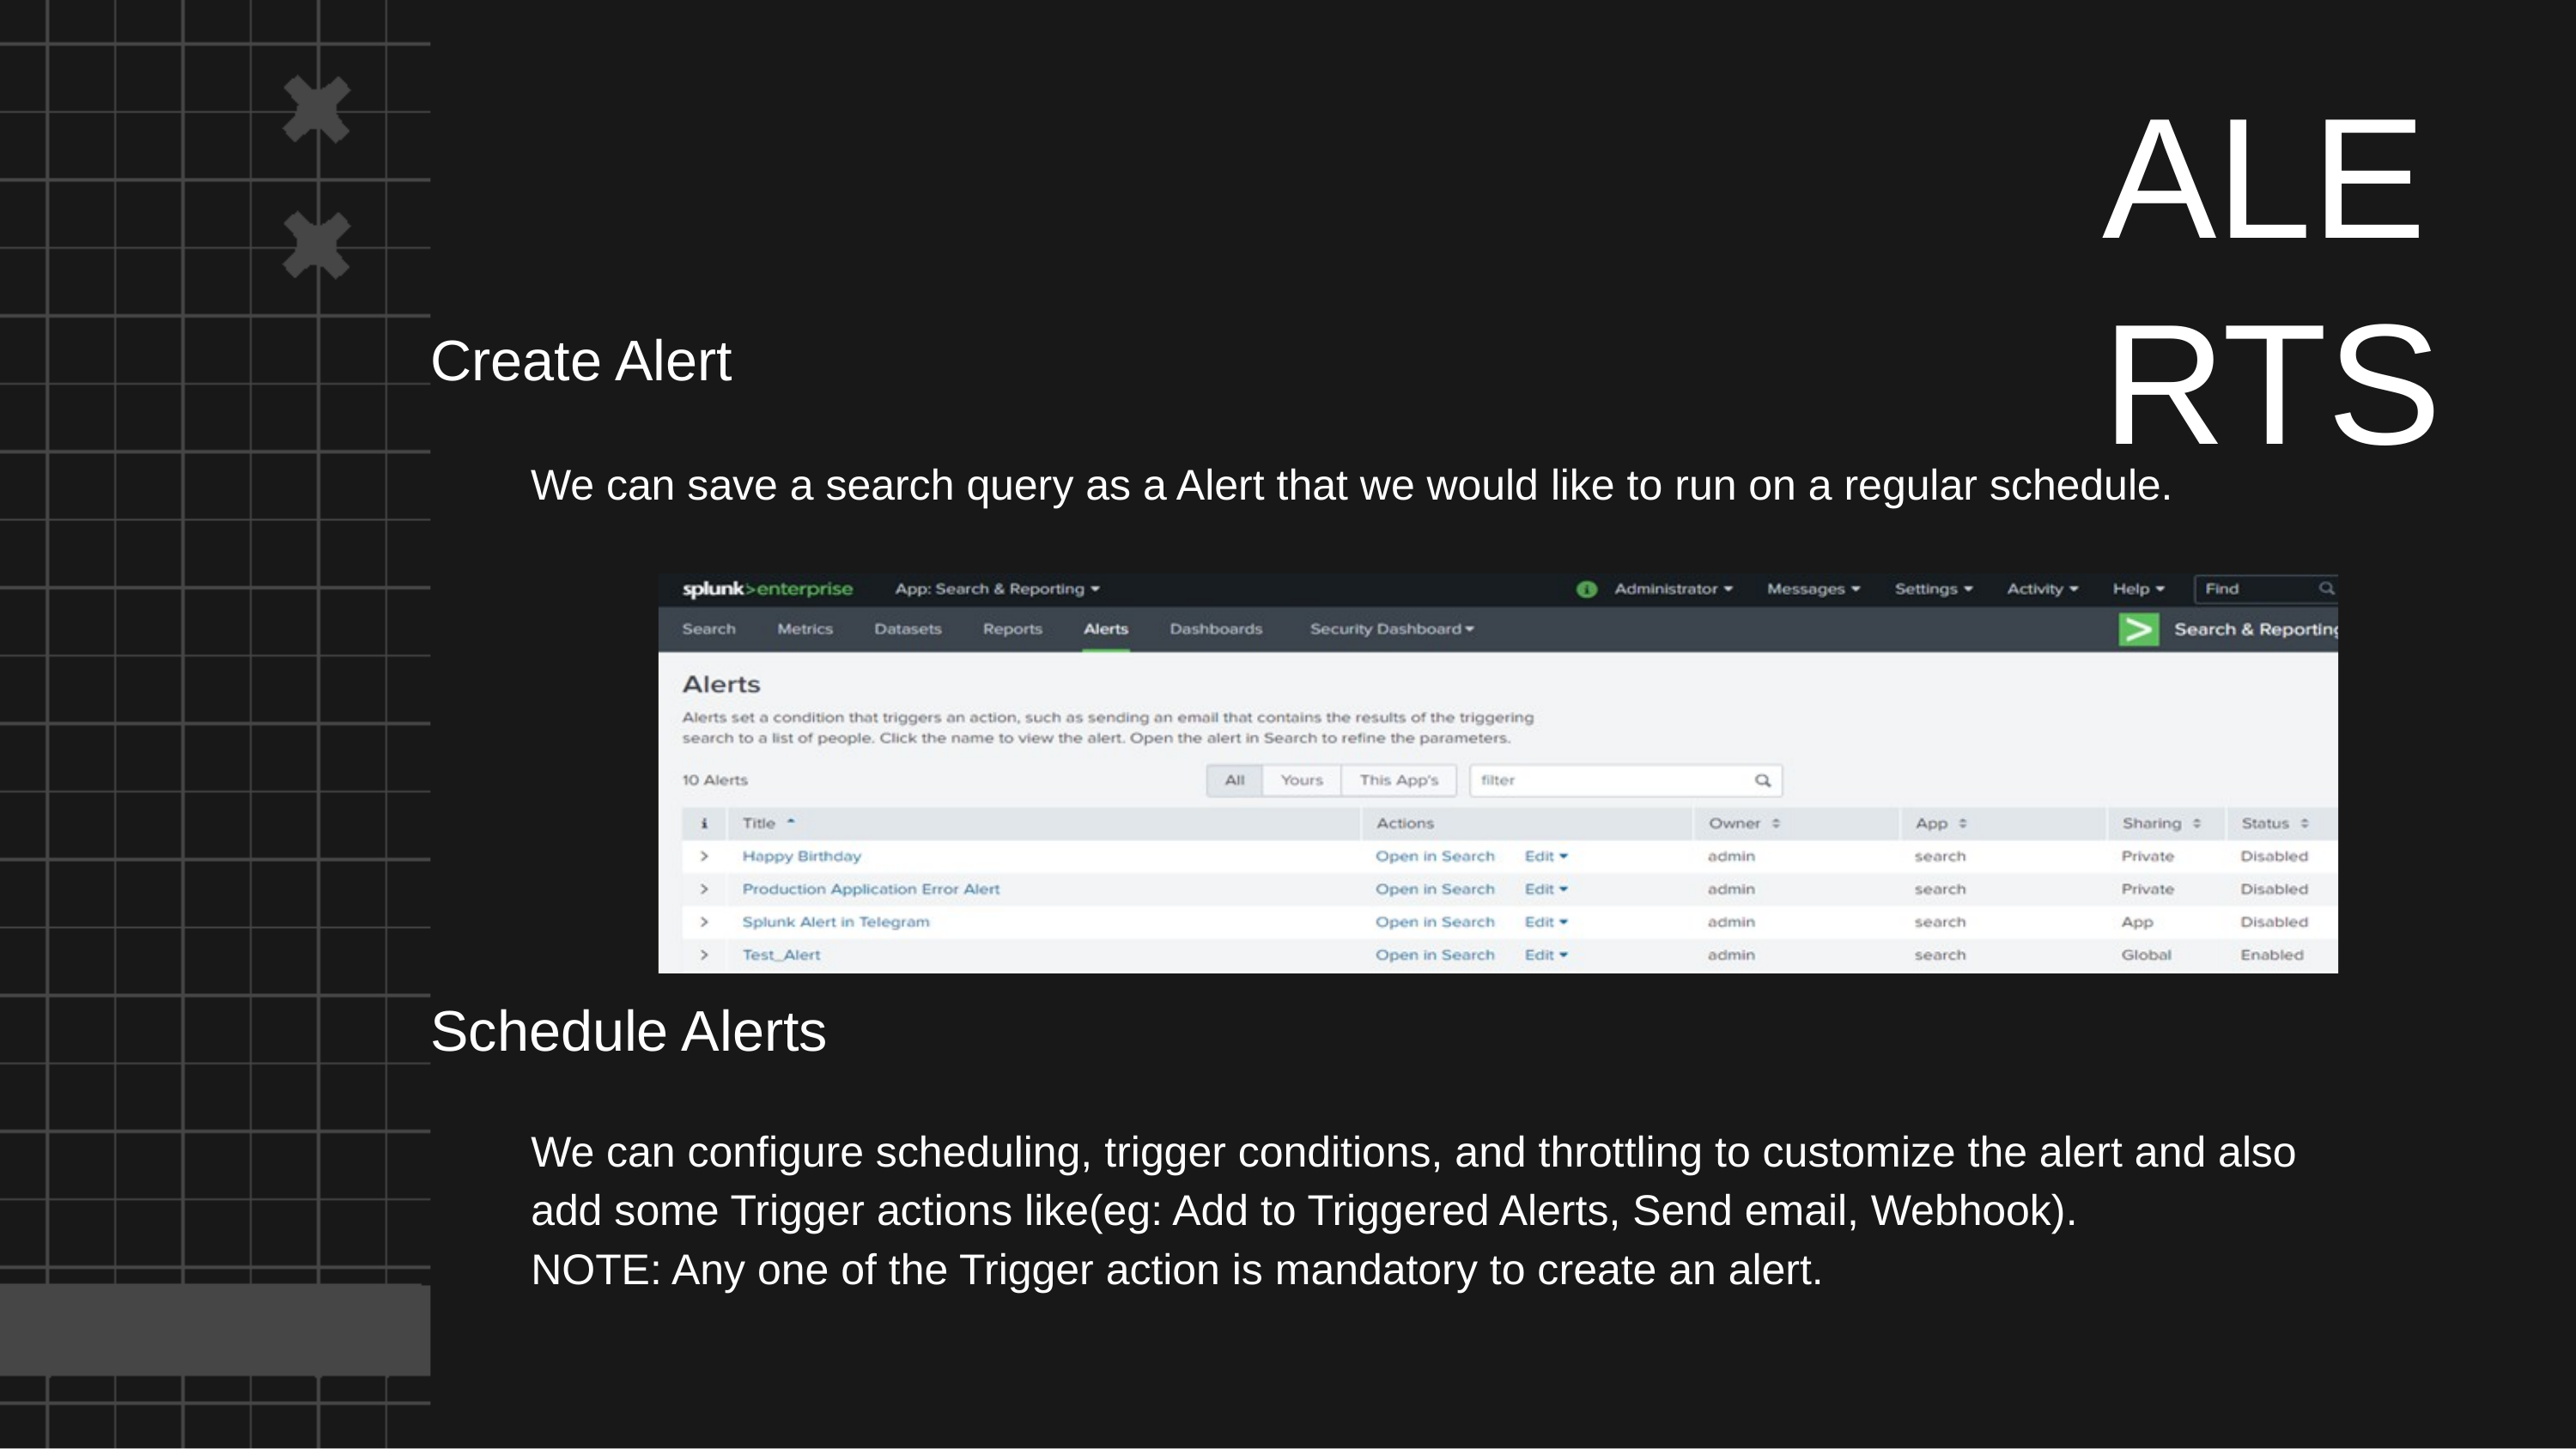

# ALERTS
Create Alert

We can save a search query as a Alert that we would like to run on a regular schedule.

Schedule Alerts
We can configure scheduling, trigger conditions, and throttling to customize the alert and also  add some Trigger actions like(eg: Add to Triggered Alerts, Send email, Webhook).
NOTE: Any one of the Trigger action is mandatory to create an alert.